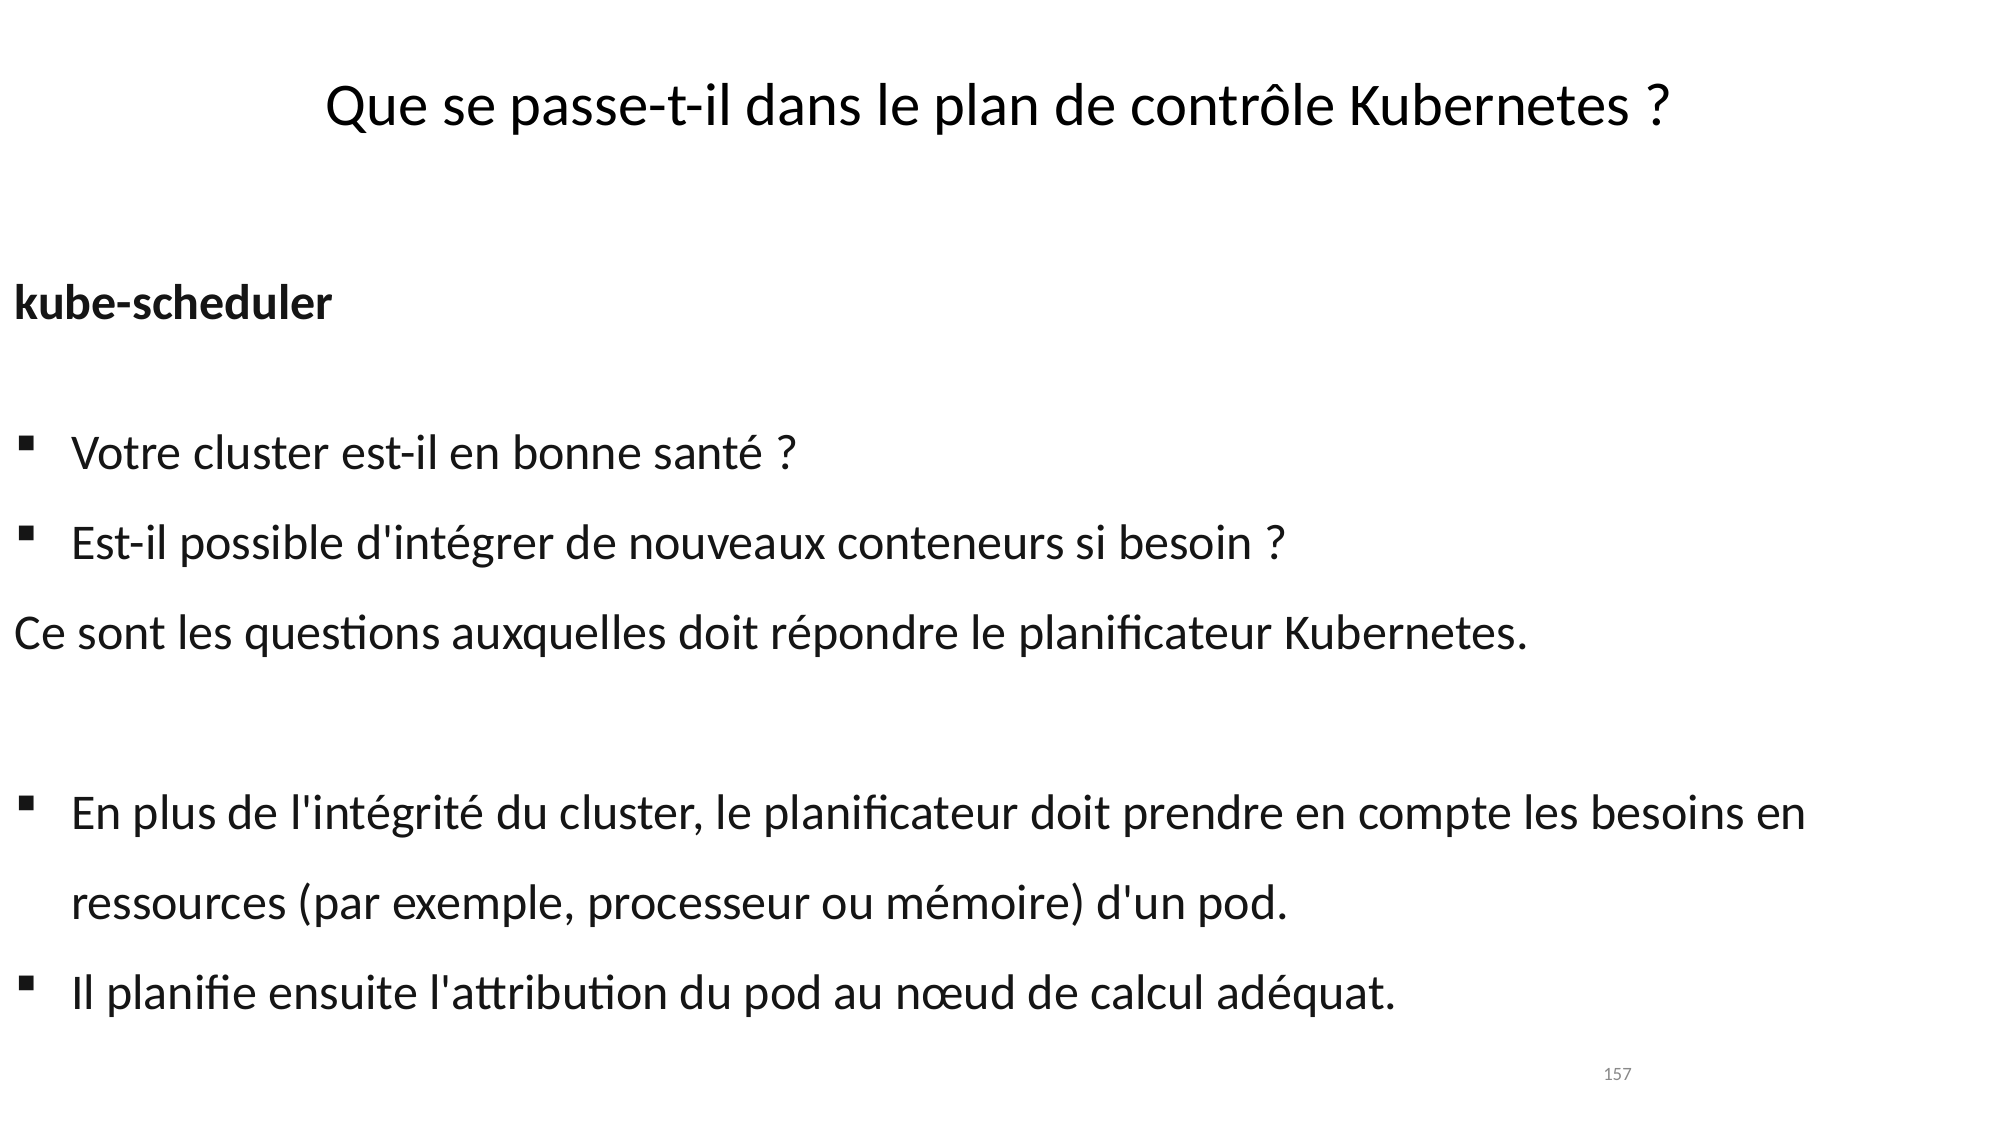

# Que se passe-t-il dans le plan de contrôle Kubernetes ?
kube-scheduler

Votre cluster est-il en bonne santé ?
Est-il possible d'intégrer de nouveaux conteneurs si besoin ?
Ce sont les questions auxquelles doit répondre le planificateur Kubernetes.

En plus de l'intégrité du cluster, le planificateur doit prendre en compte les besoins en ressources (par exemple, processeur ou mémoire) d'un pod.
Il planifie ensuite l'attribution du pod au nœud de calcul adéquat.
157